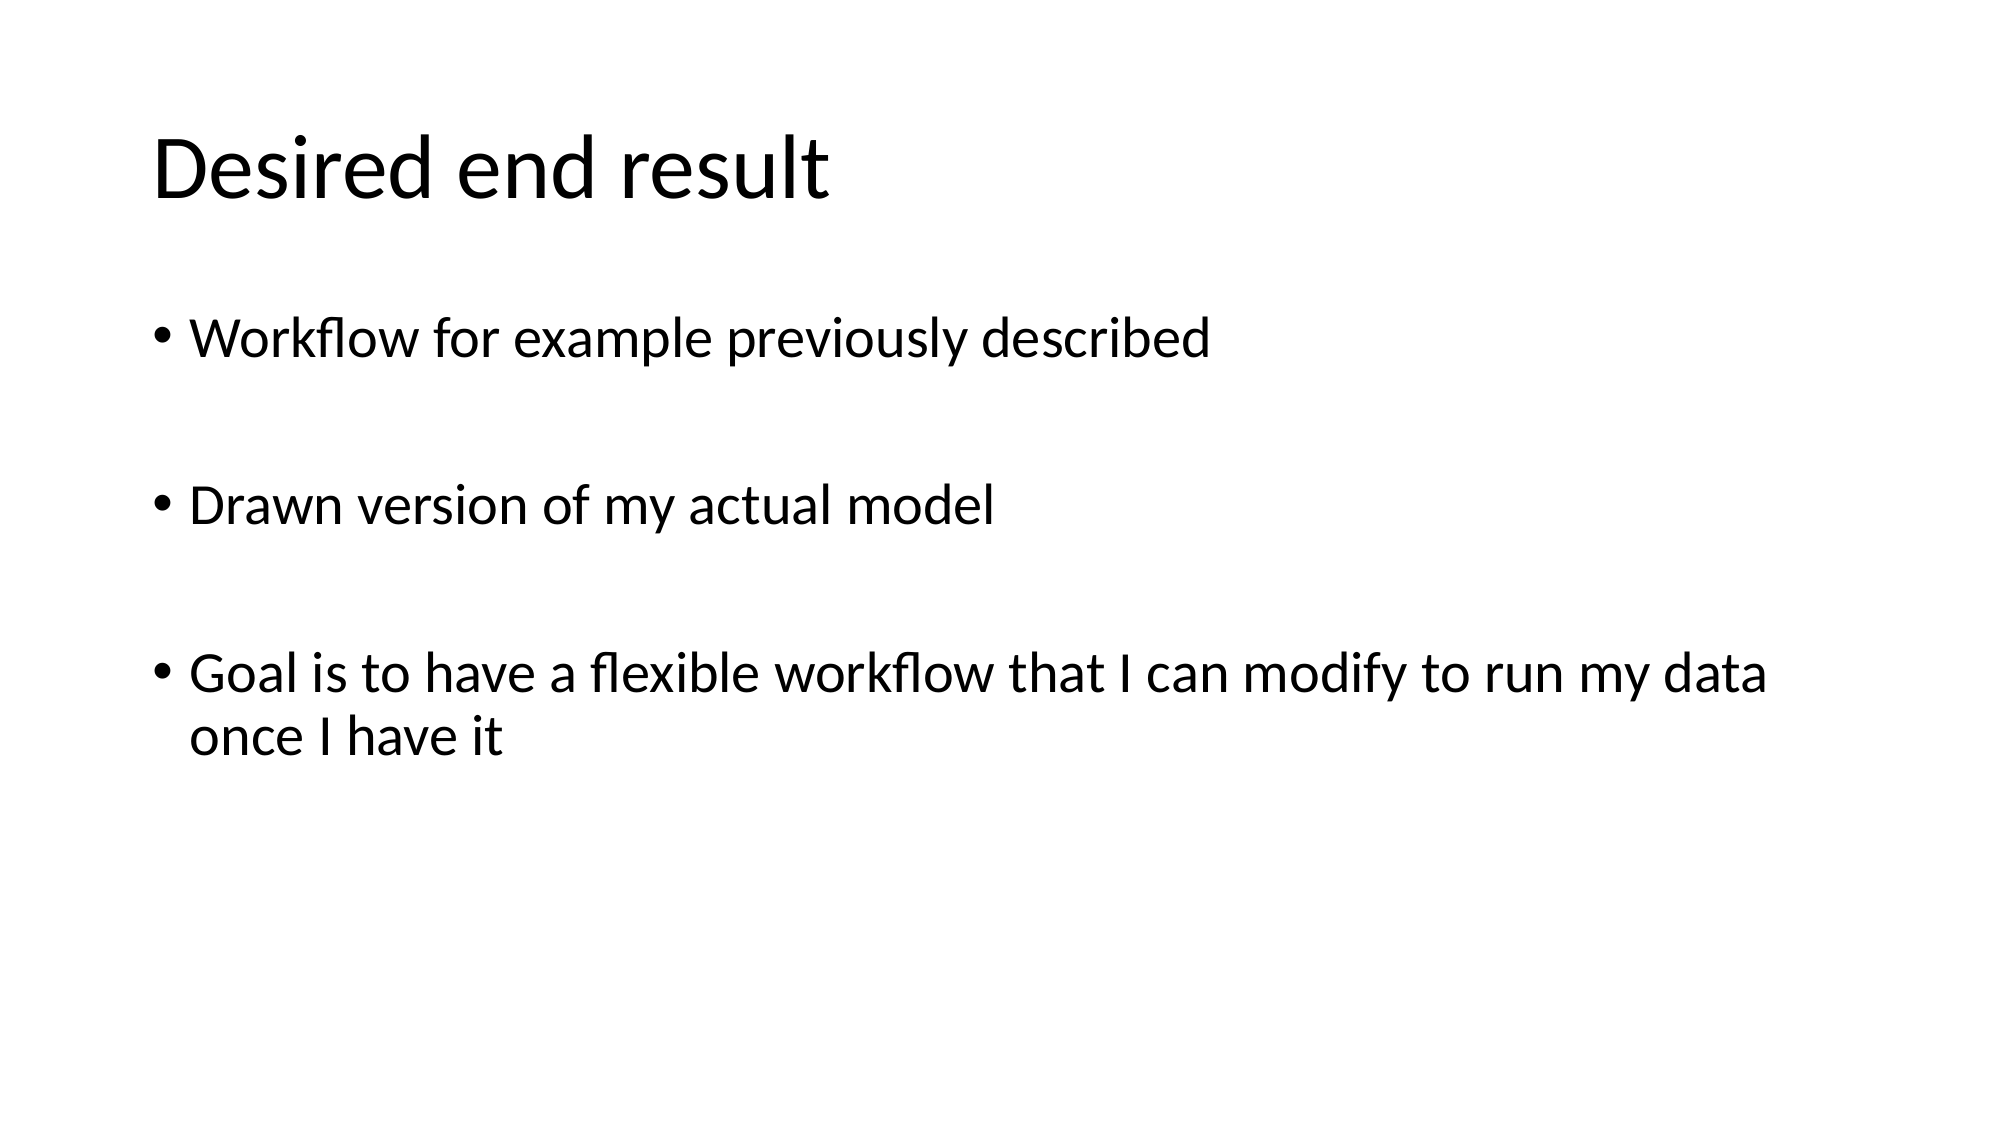

# Desired end result
Workflow for example previously described

Drawn version of my actual model

Goal is to have a flexible workflow that I can modify to run my data once I have it